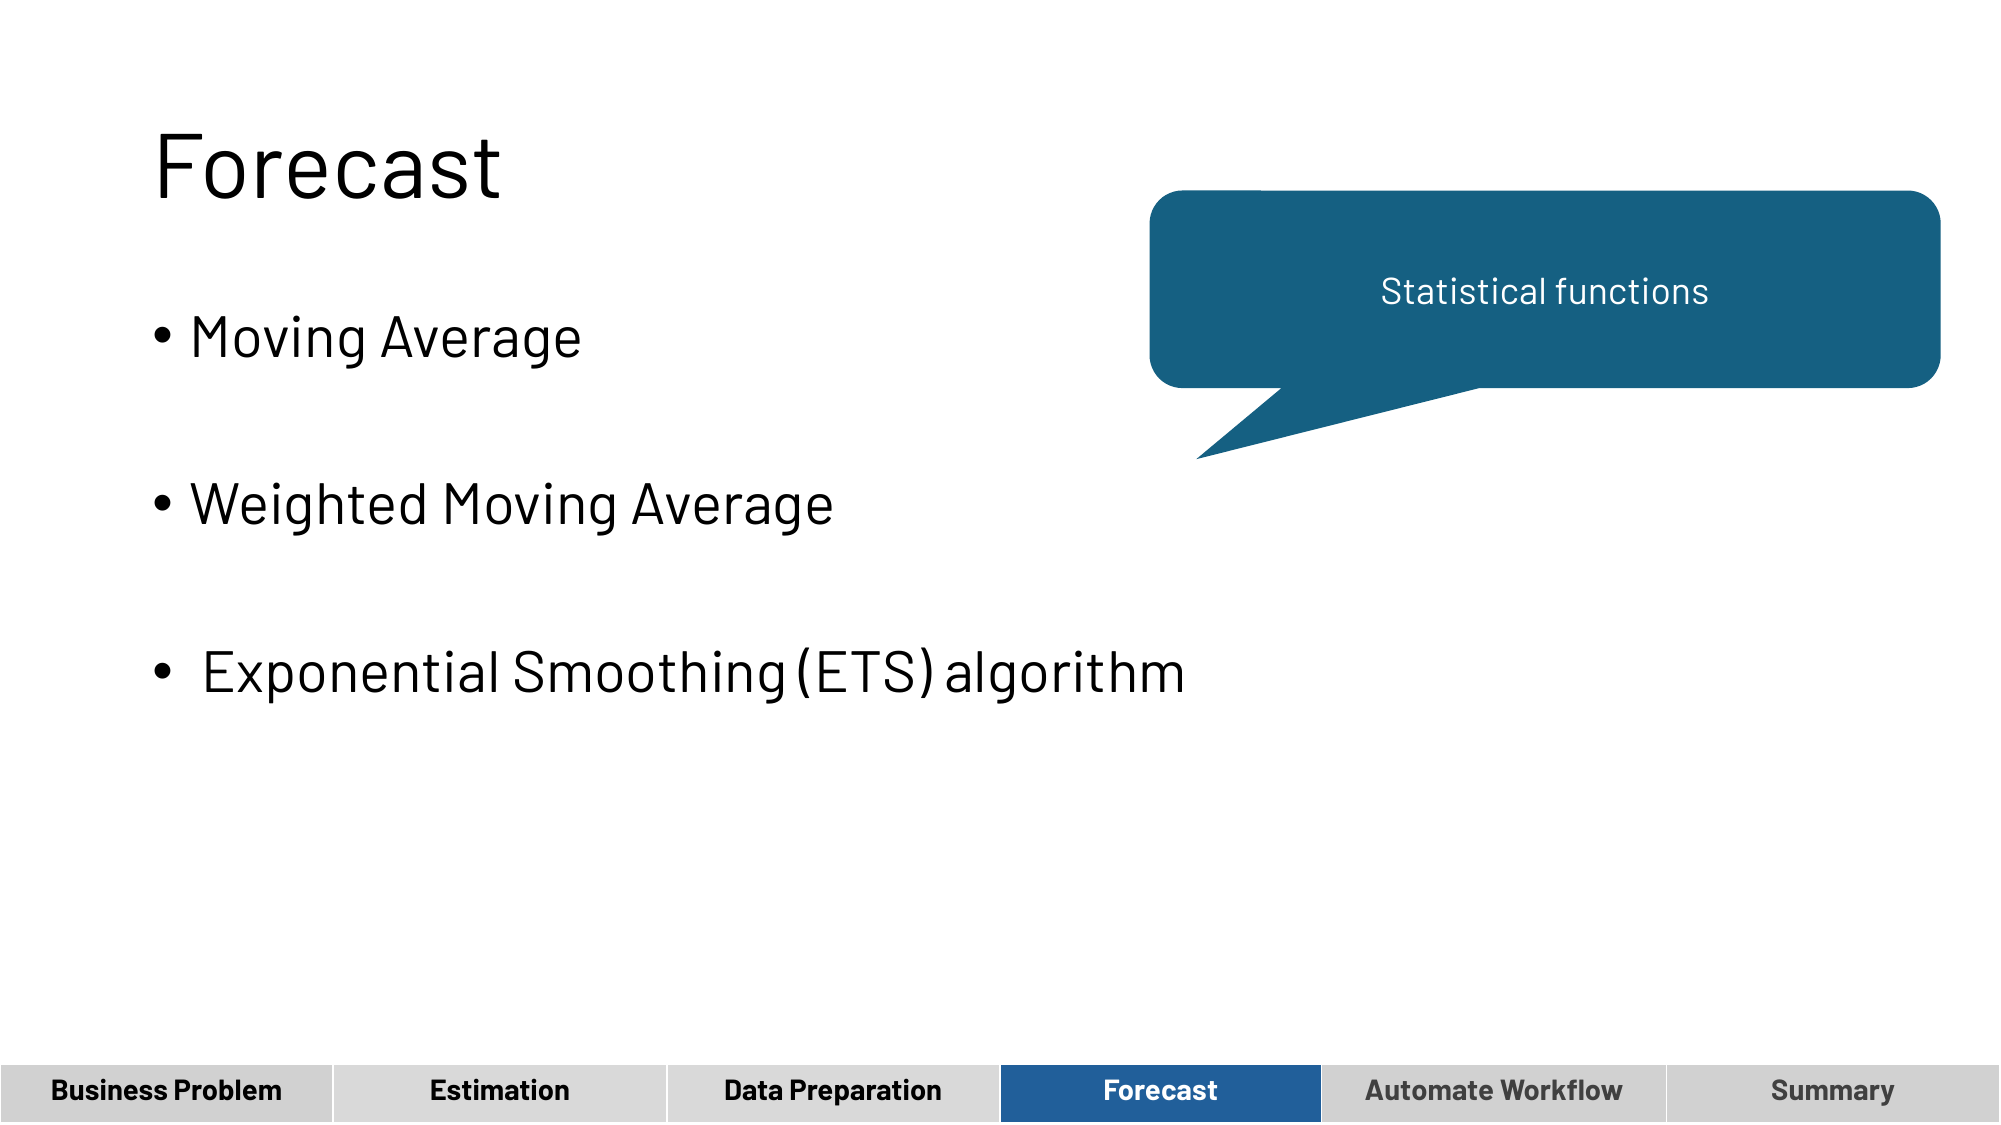

# Forecast
Statistical functions
Moving Average

Weighted Moving Average

 Exponential Smoothing (ETS) algorithm
| Business Problem | Estimation | Data Preparation | Forecast | Automate Workflow | Summary |
| --- | --- | --- | --- | --- | --- |